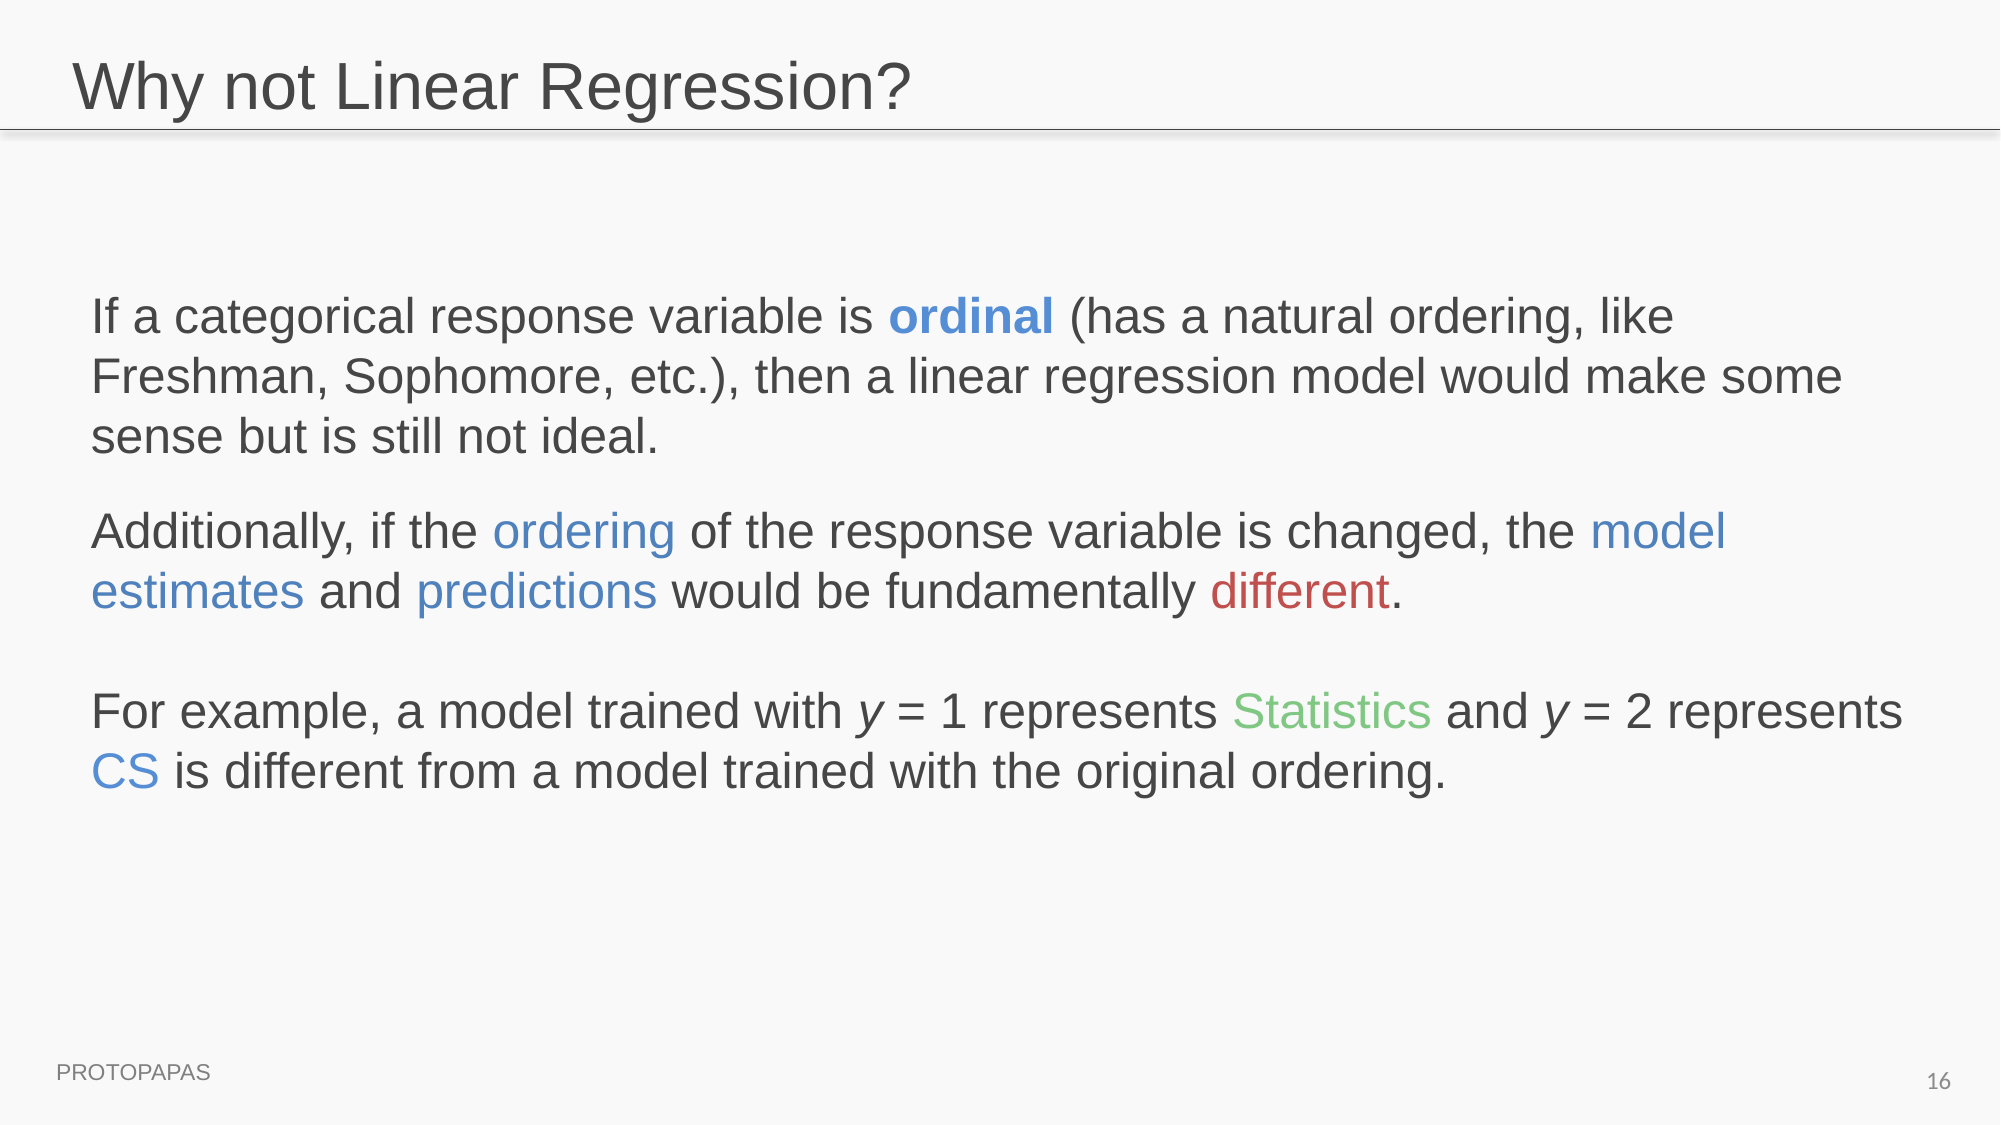

# Why not Linear Regression?
If a categorical response variable is ordinal (has a natural ordering, like Freshman, Sophomore, etc.), then a linear regression model would make some sense but is still not ideal.
Additionally, if the ordering of the response variable is changed, the model estimates and predictions would be fundamentally different.
For example, a model trained with y = 1 represents Statistics and y = 2 represents CS is different from a model trained with the original ordering.
16